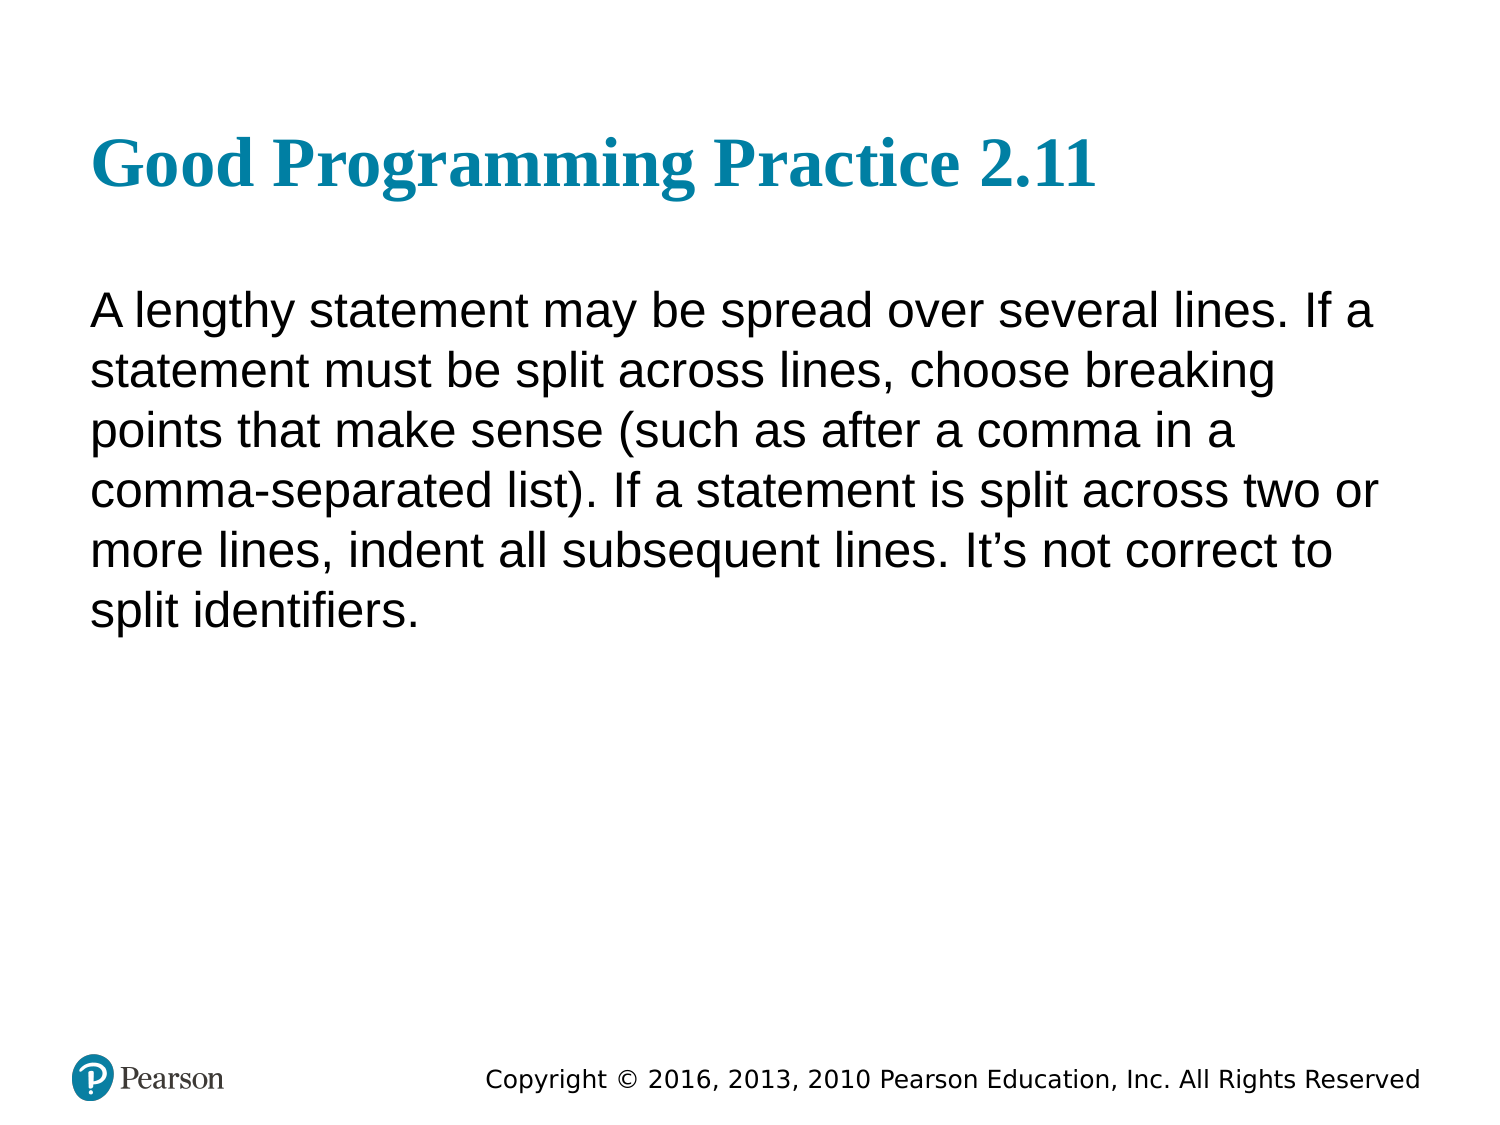

# Good Programming Practice 2.11
A lengthy statement may be spread over several lines. If a statement must be split across lines, choose breaking points that make sense (such as after a comma in a comma-separated list). If a statement is split across two or more lines, indent all subsequent lines. It’s not correct to split identifiers.